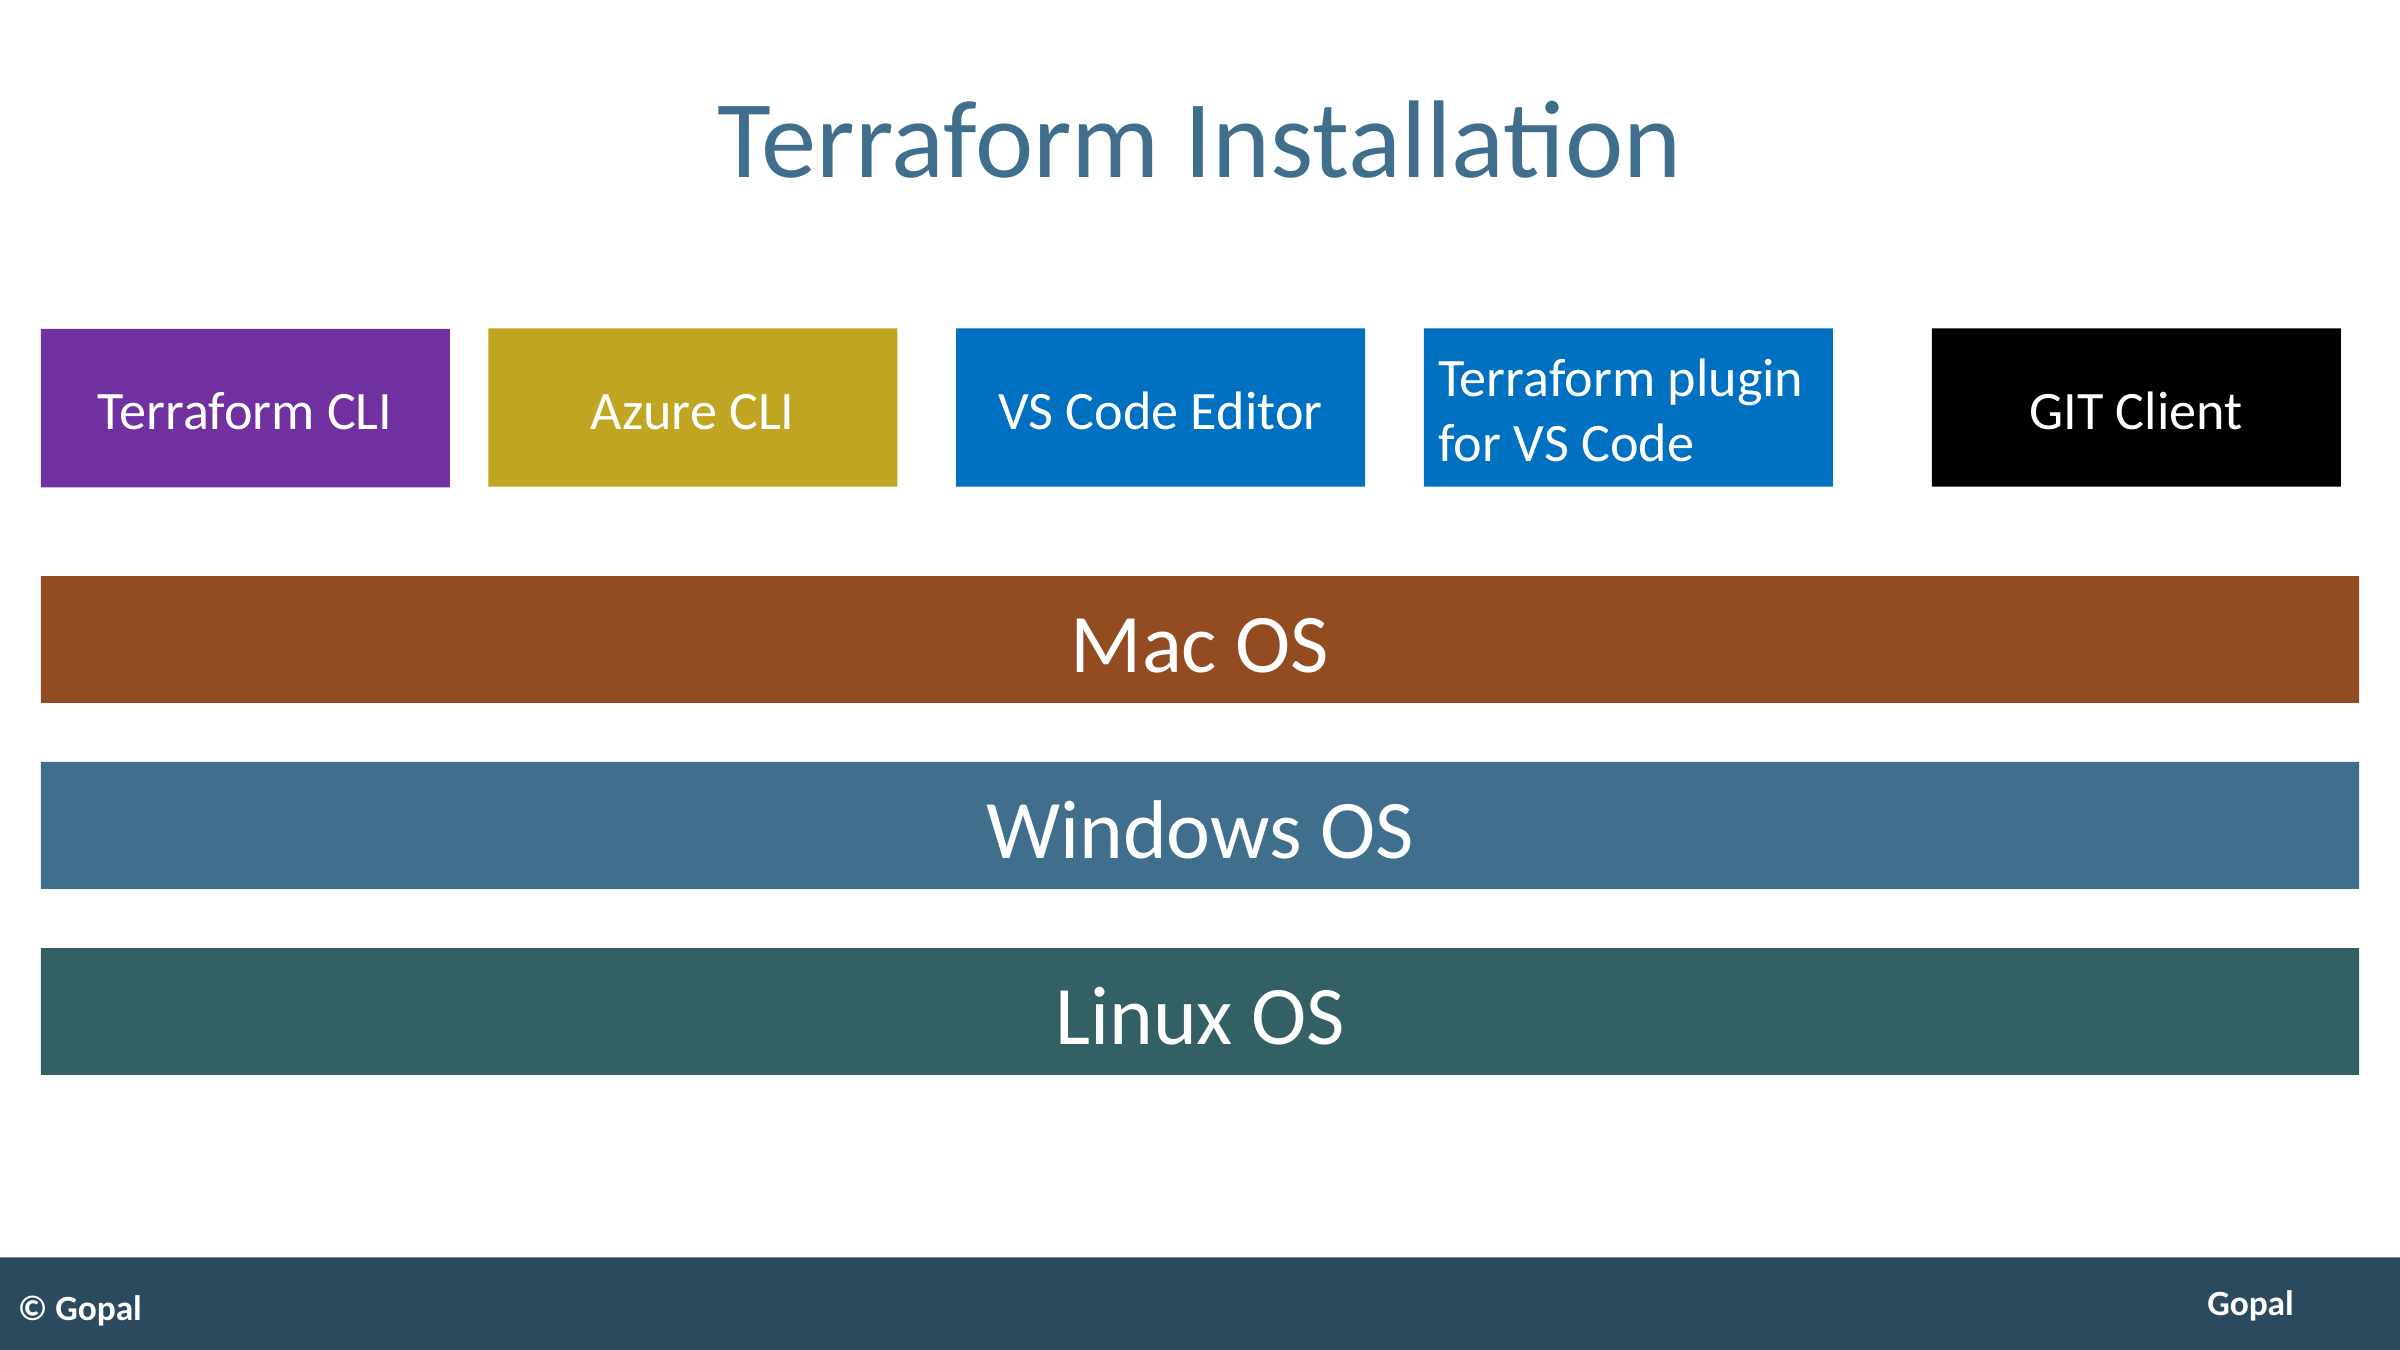

# Terraform Installation
Azure CLI
VS Code Editor
Terraform plugin for VS Code
GIT Client
Terraform CLI
Mac OS
Windows OS
Linux OS
© Gopal